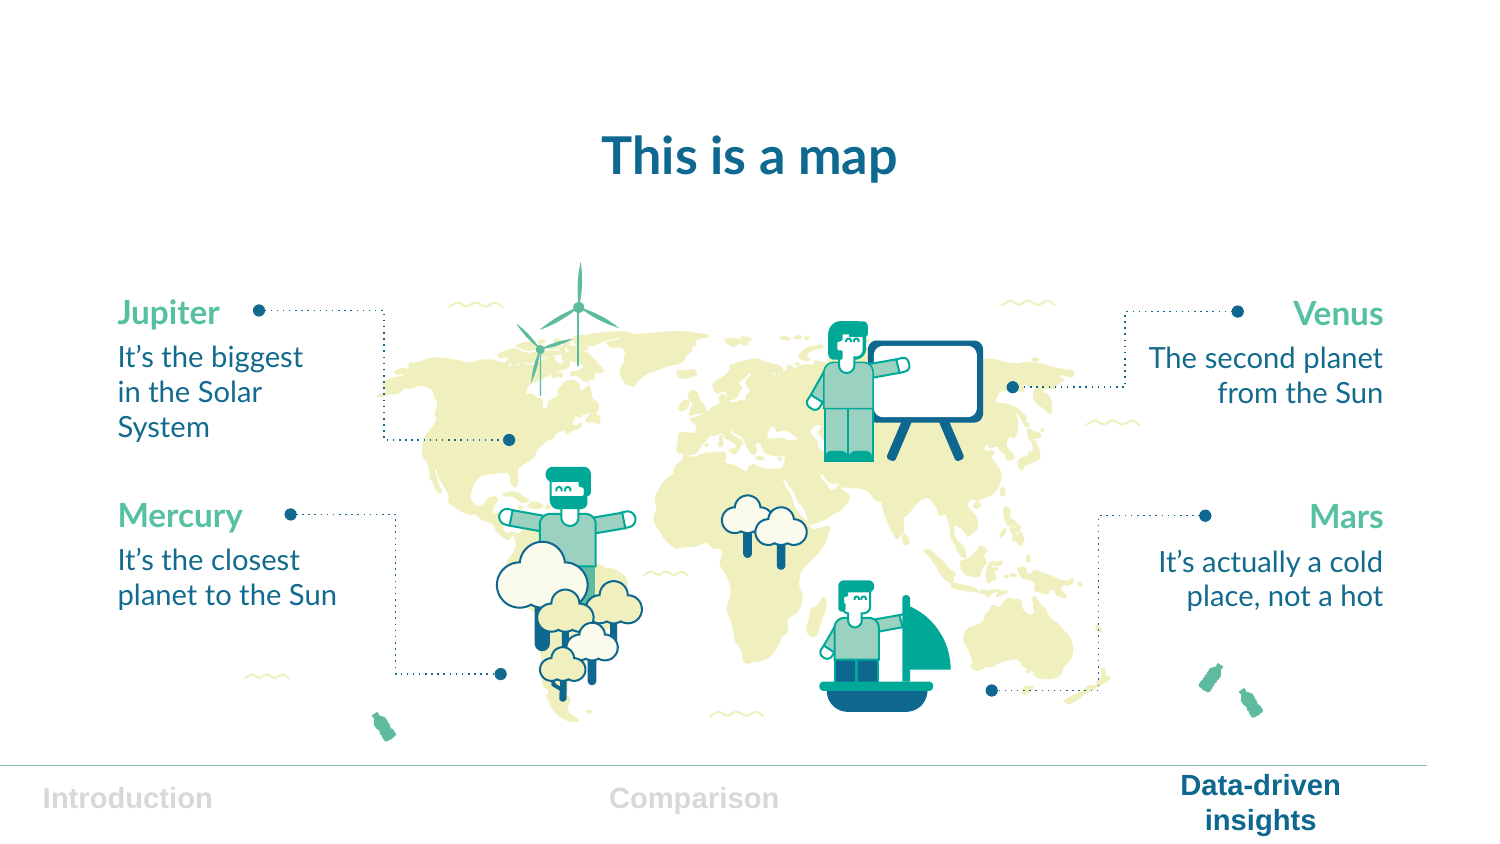

# This is a map

Jupiter
Venus

It’s the biggest in the Solar System
The second planet from the Sun

Mercury
Mars

It’s the closest
planet to the Sun

It’s actually a cold place, not a hot